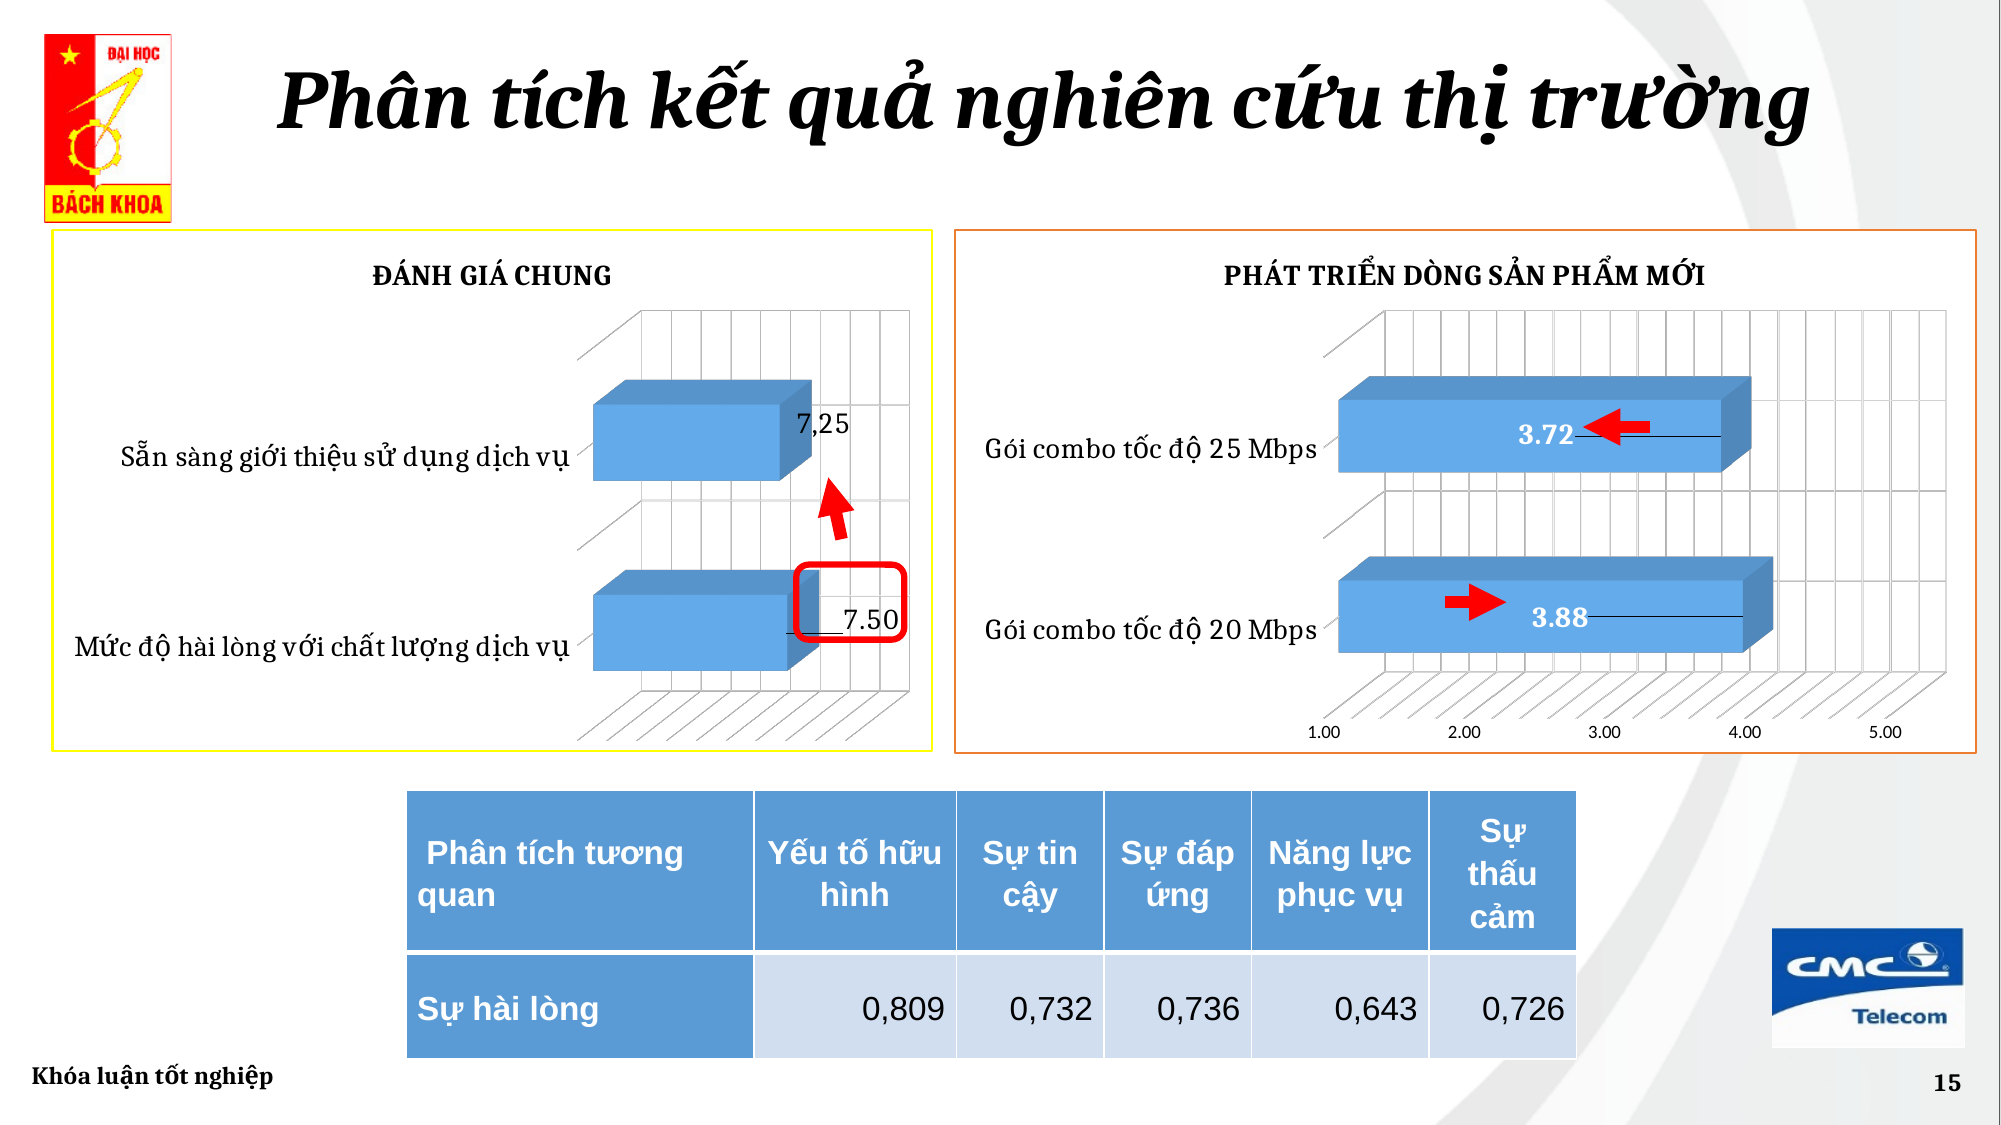

Phân tích kết quả nghiên cứu thị trường

[unsupported chart]

[unsupported chart]

7,25

| Phân tích tương quan | Yếu tố hữu hình | Sự tin cậy | Sự đáp ứng | Năng lực phục vụ | Sự thấu cảm |
| --- | --- | --- | --- | --- | --- |
| Sự hài lòng | 0,809 | 0,732 | 0,736 | 0,643 | 0,726 |
Khóa luận tốt nghiệp
15